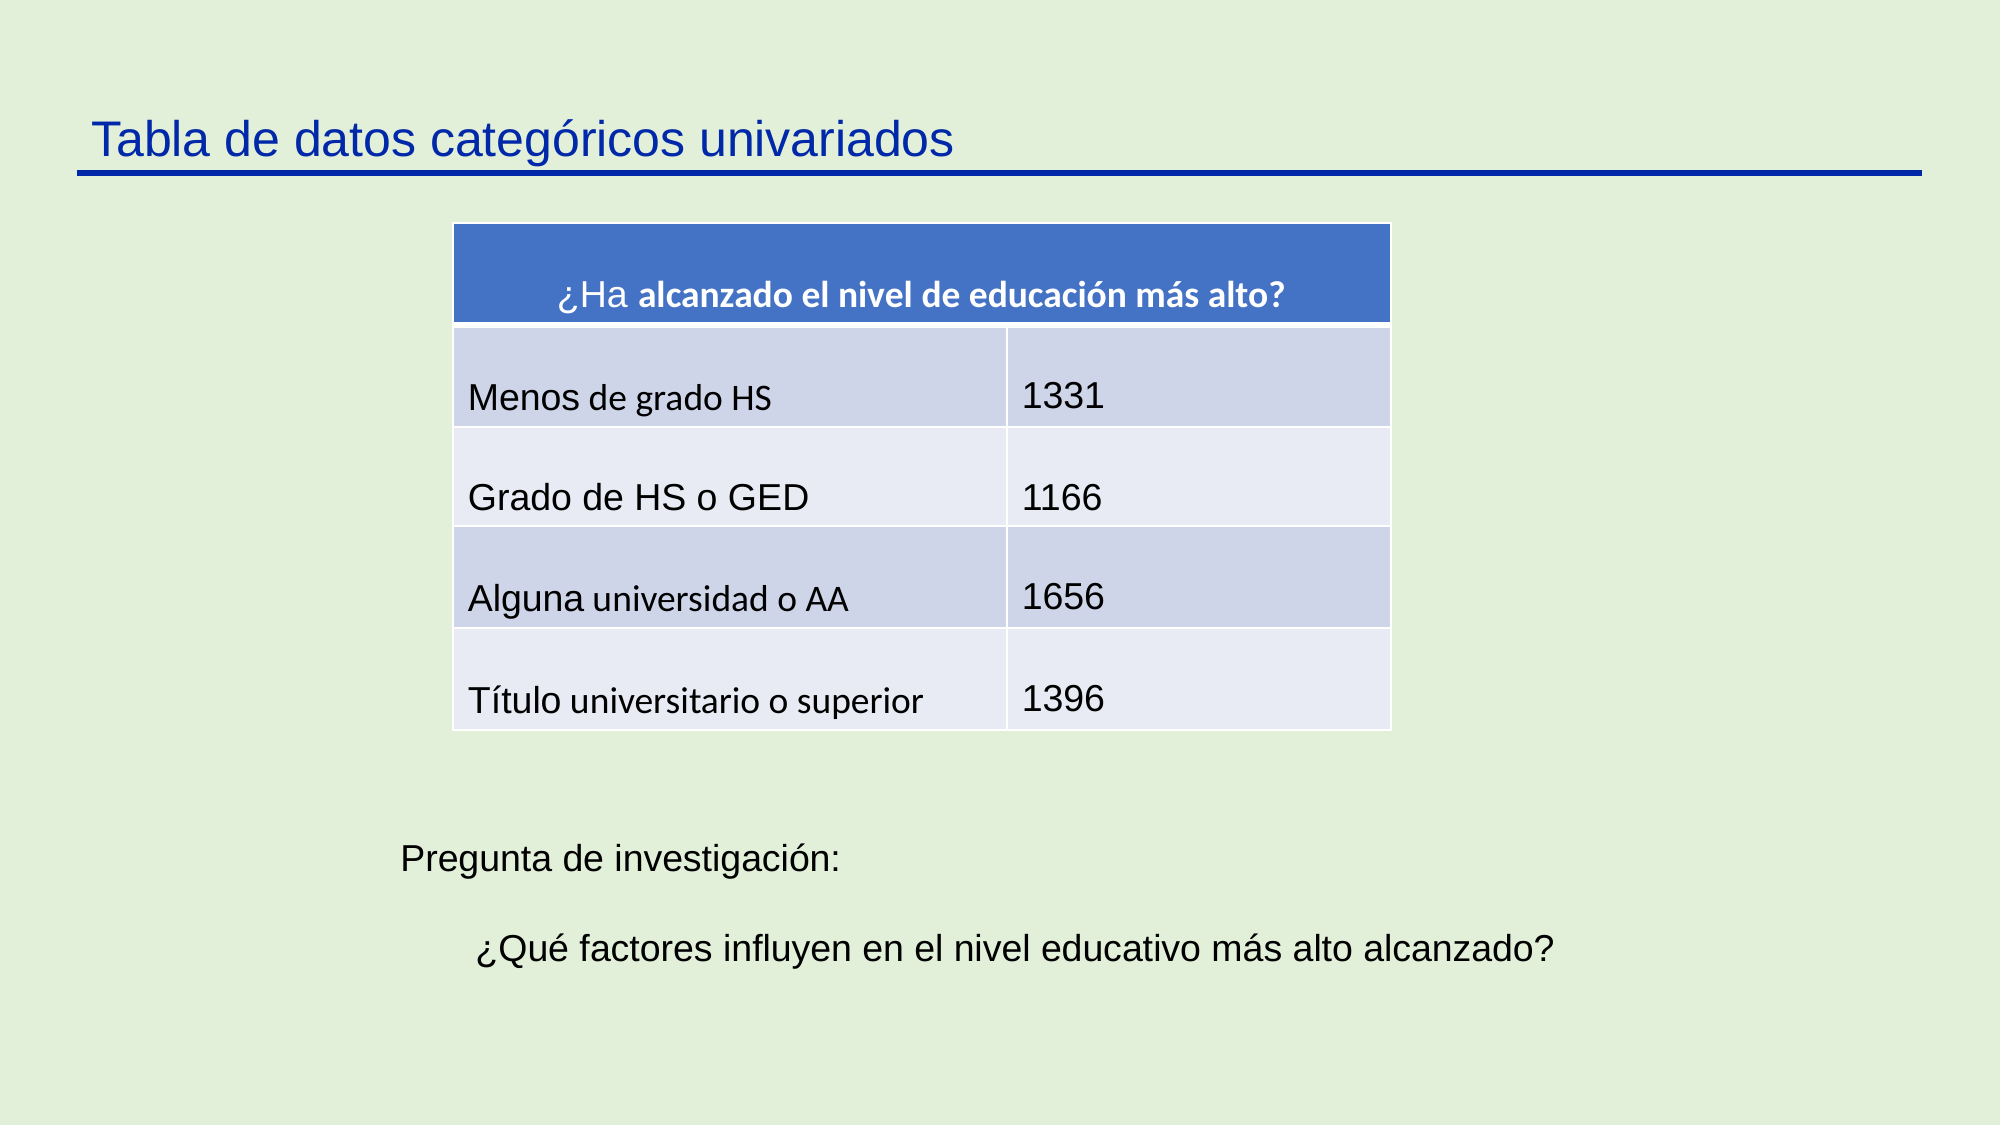

Tabla de datos categóricos univariados
| ¿Ha alcanzado el nivel de educación más alto? |  |
| --- | --- |
| Menos de grado HS | 1331 |
| Grado de HS o GED | 1166 |
| Alguna universidad o AA | 1656 |
| Título universitario o superior | 1396 |

Pregunta de investigación:

¿Qué factores influyen en el nivel educativo más alto alcanzado?